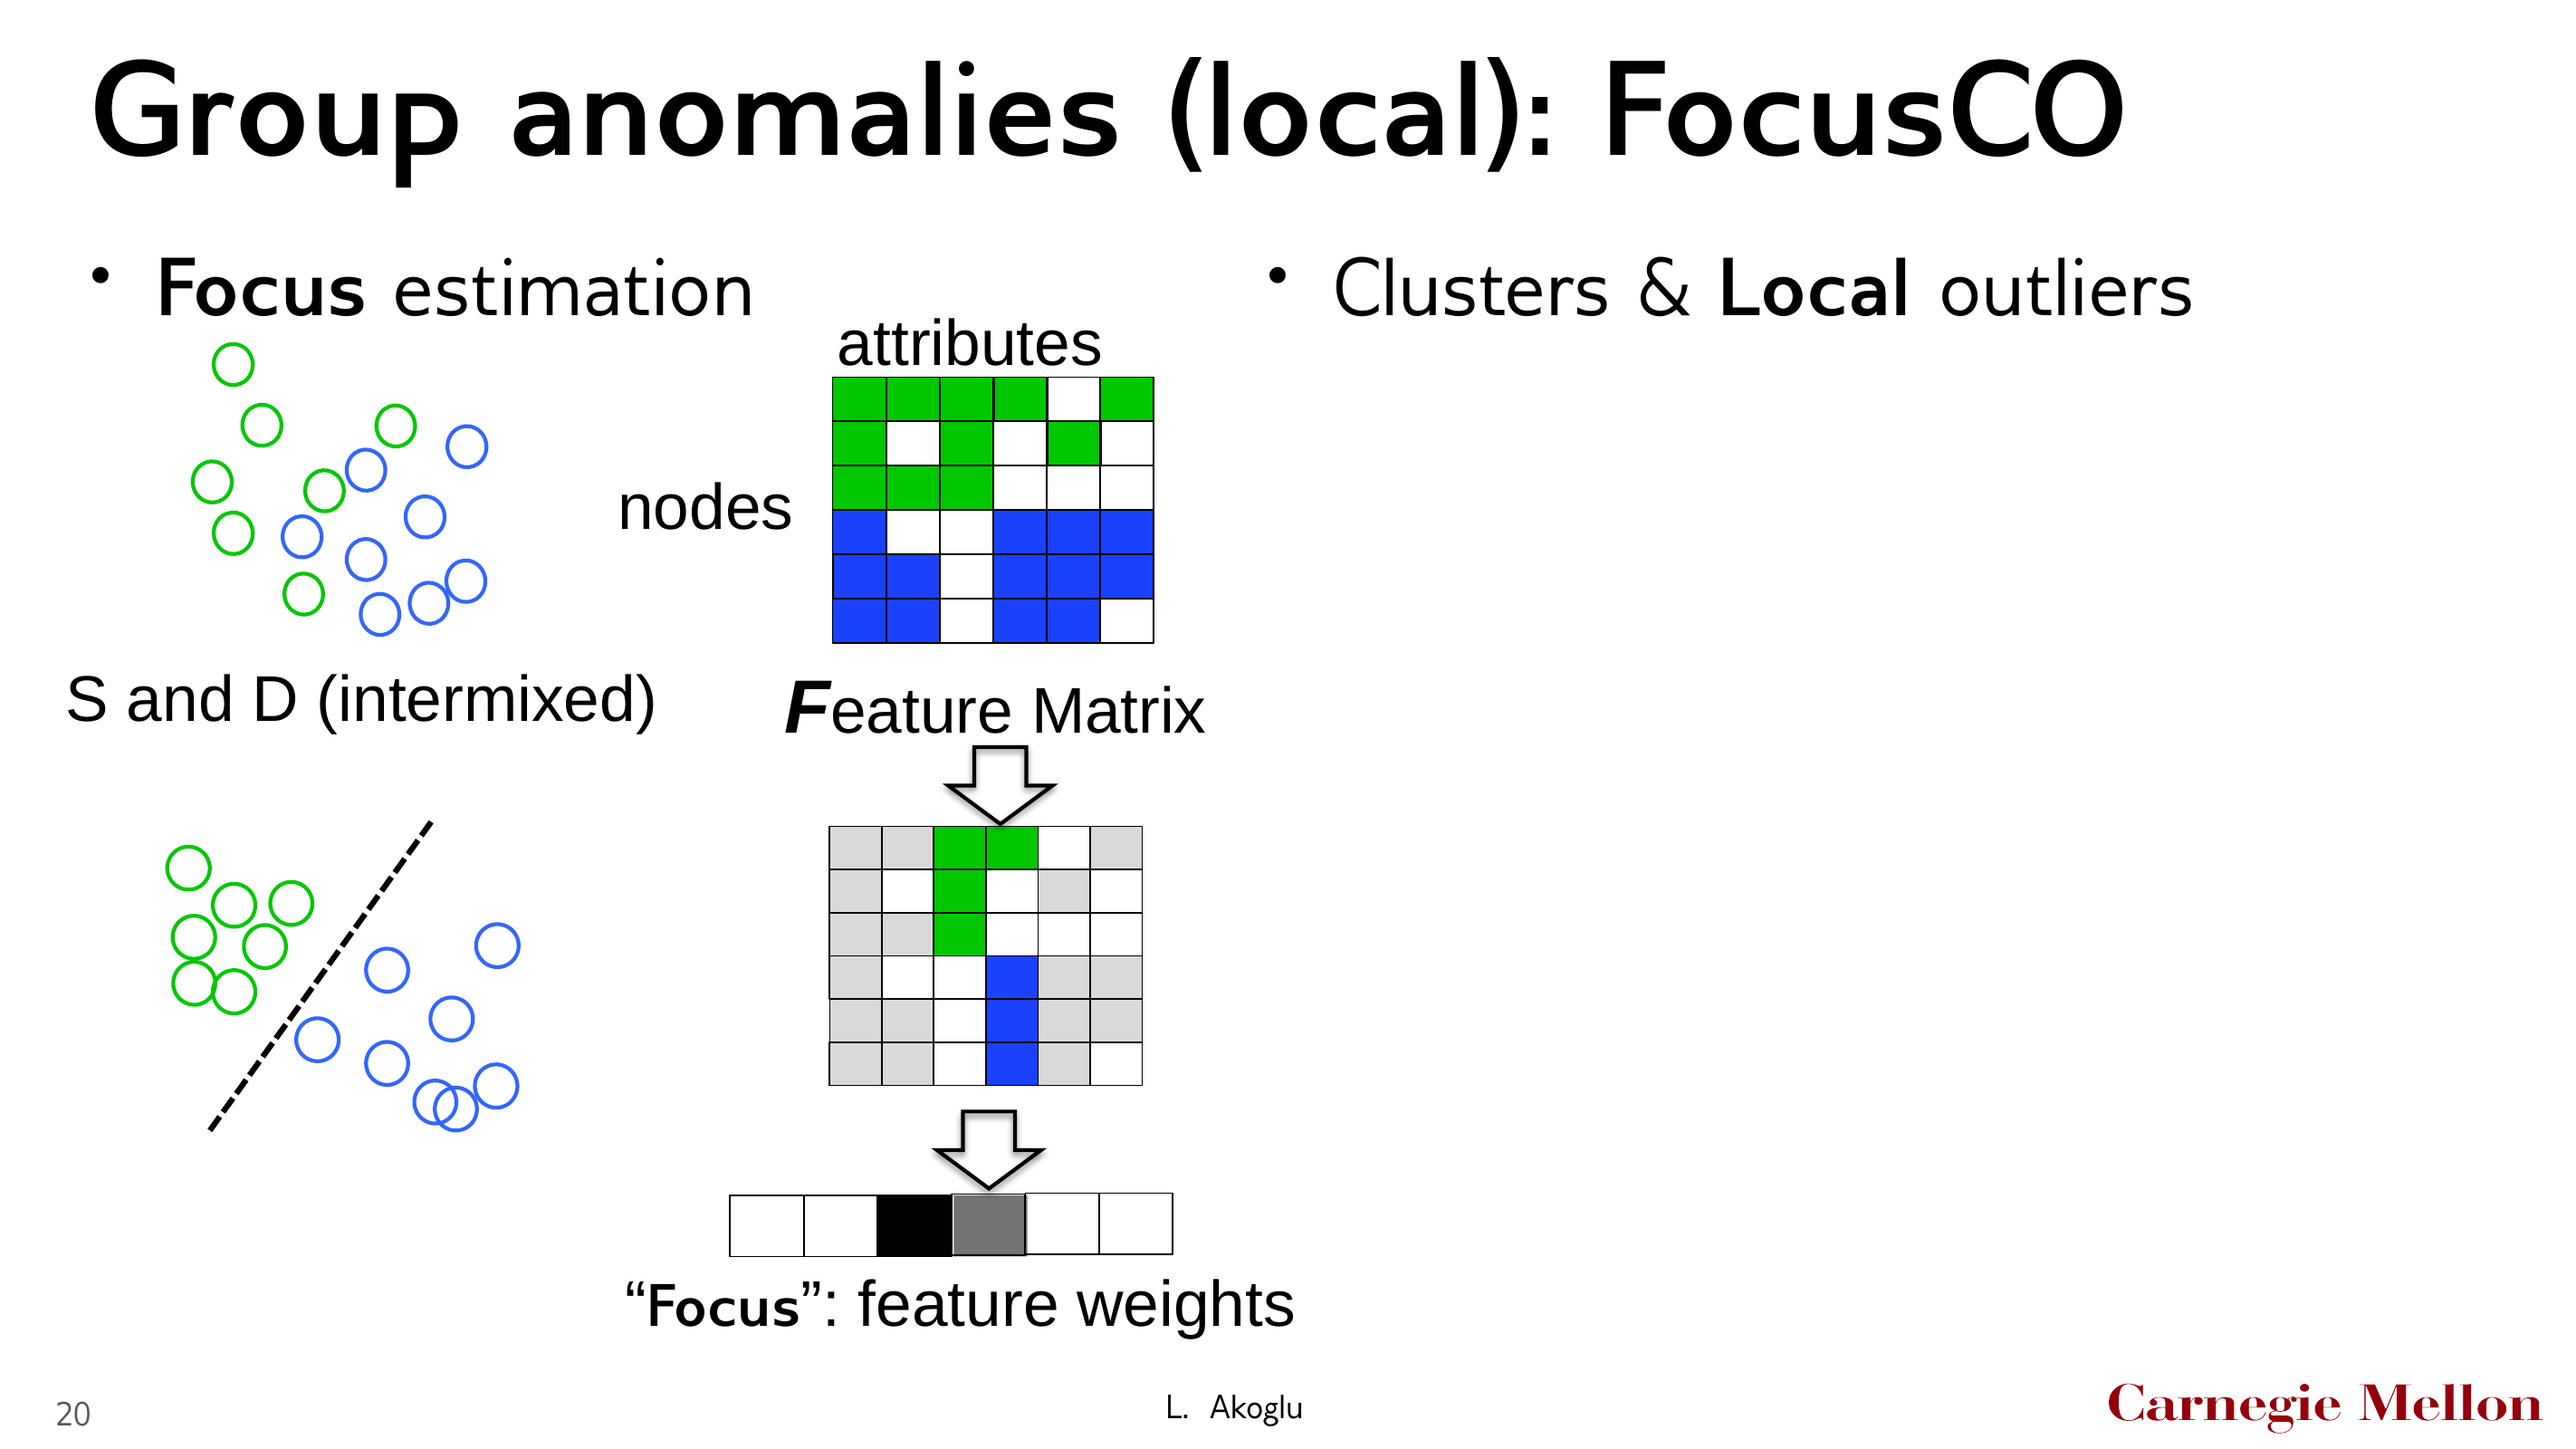

# Group anomalies (local): FocusCO
Clusters & Local outliers
Focus estimation
attributes

nodes

Feature Matrix

S and D (intermixed)

“Focus”: feature weights

20